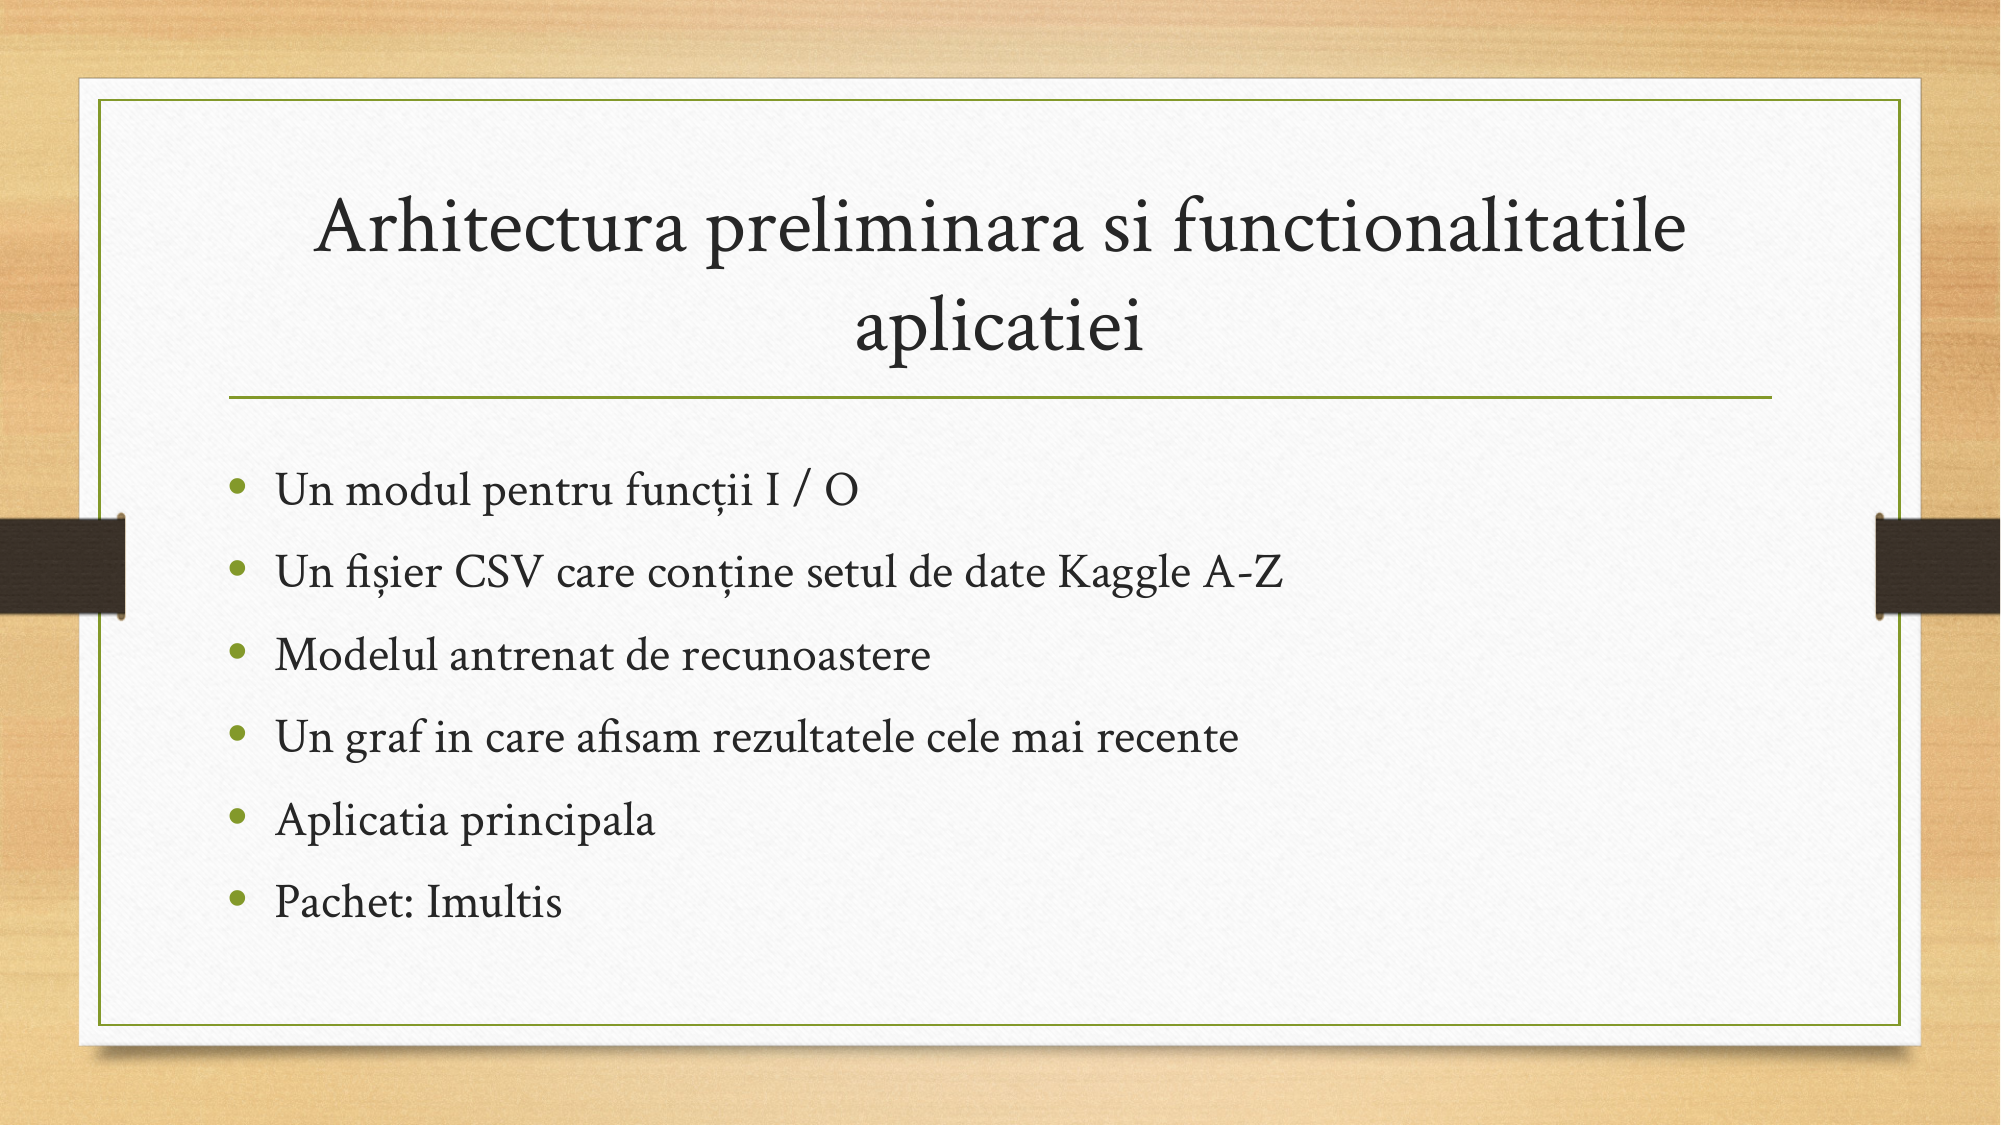

# Arhitectura preliminara si functionalitatile aplicatiei
Un modul pentru funcții I / O
Un fișier CSV care conține setul de date Kaggle A-Z
Modelul antrenat de recunoastere
Un graf in care afisam rezultatele cele mai recente
Aplicatia principala
Pachet: Imultis